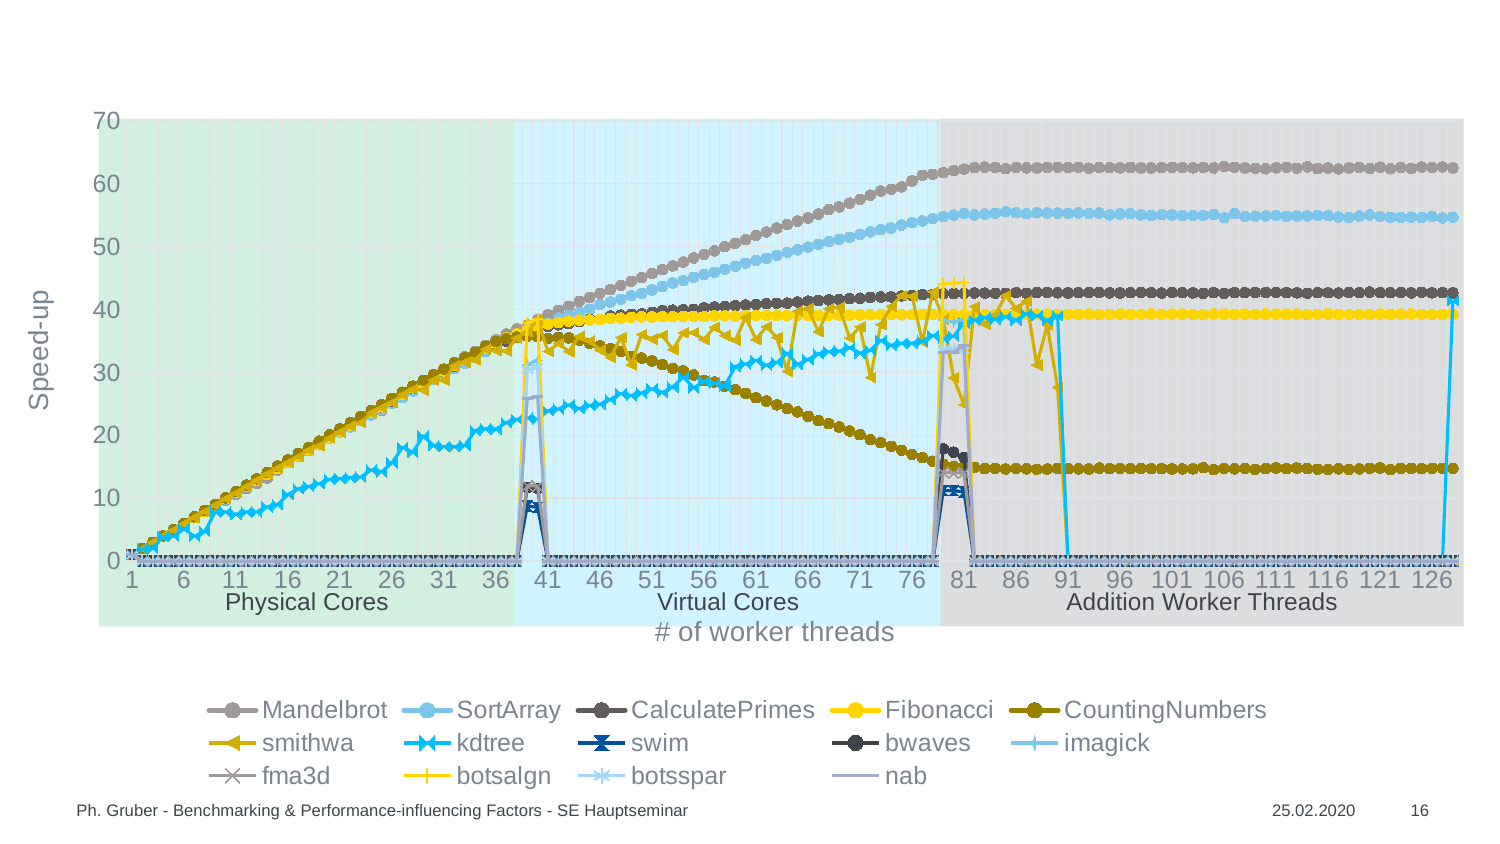

[unsupported chart]

Physical Cores
Virtual Cores
Addition Worker Threads
Ph. Gruber - Benchmarking & Performance-influencing Factors - SE Hauptseminar
25.02.2020
16